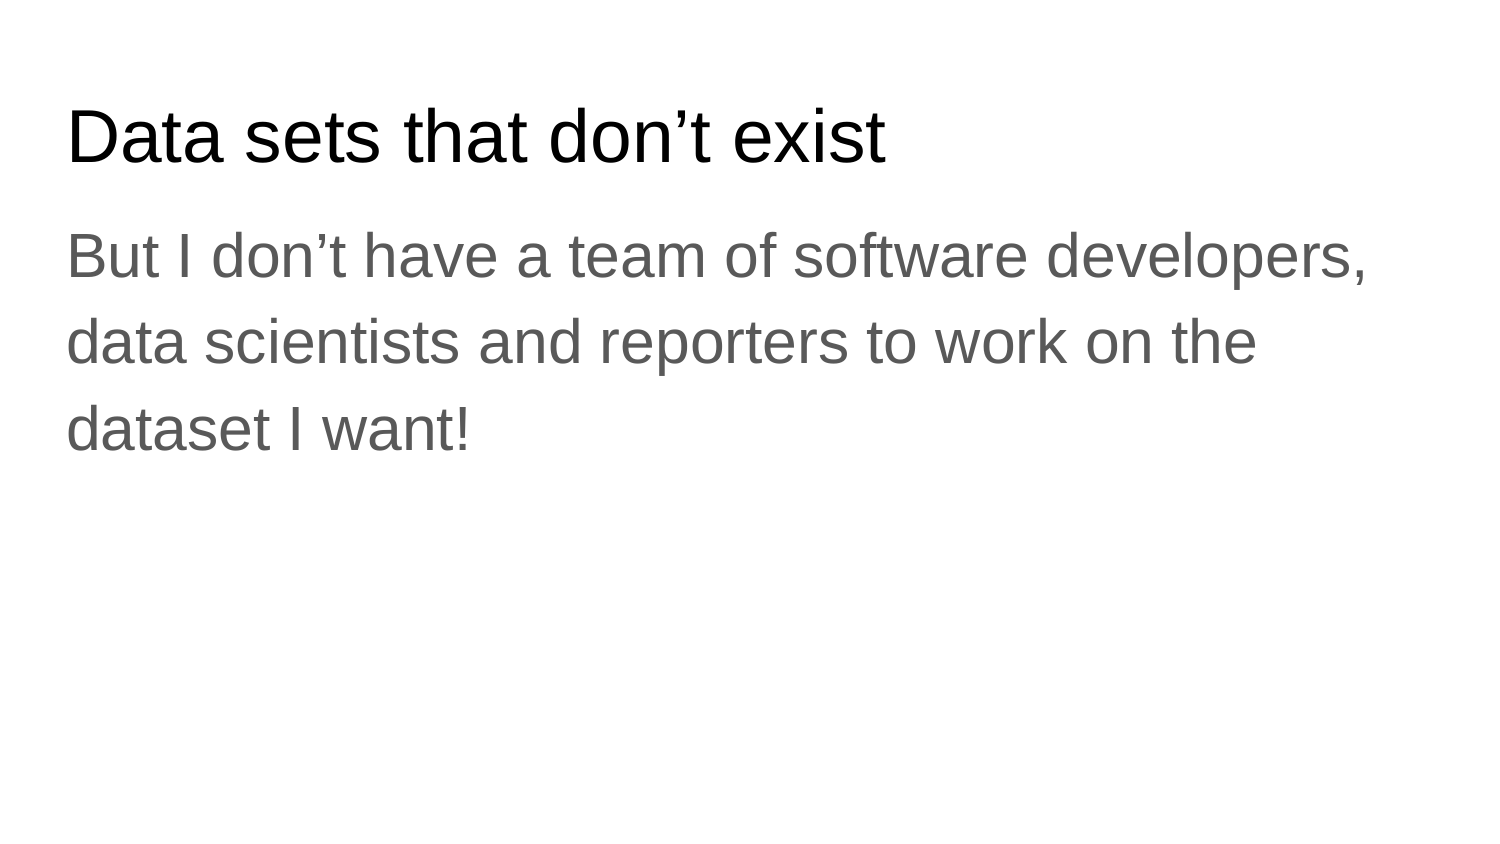

# Data sets that don’t exist
But I don’t have a team of software developers, data scientists and reporters to work on the dataset I want!